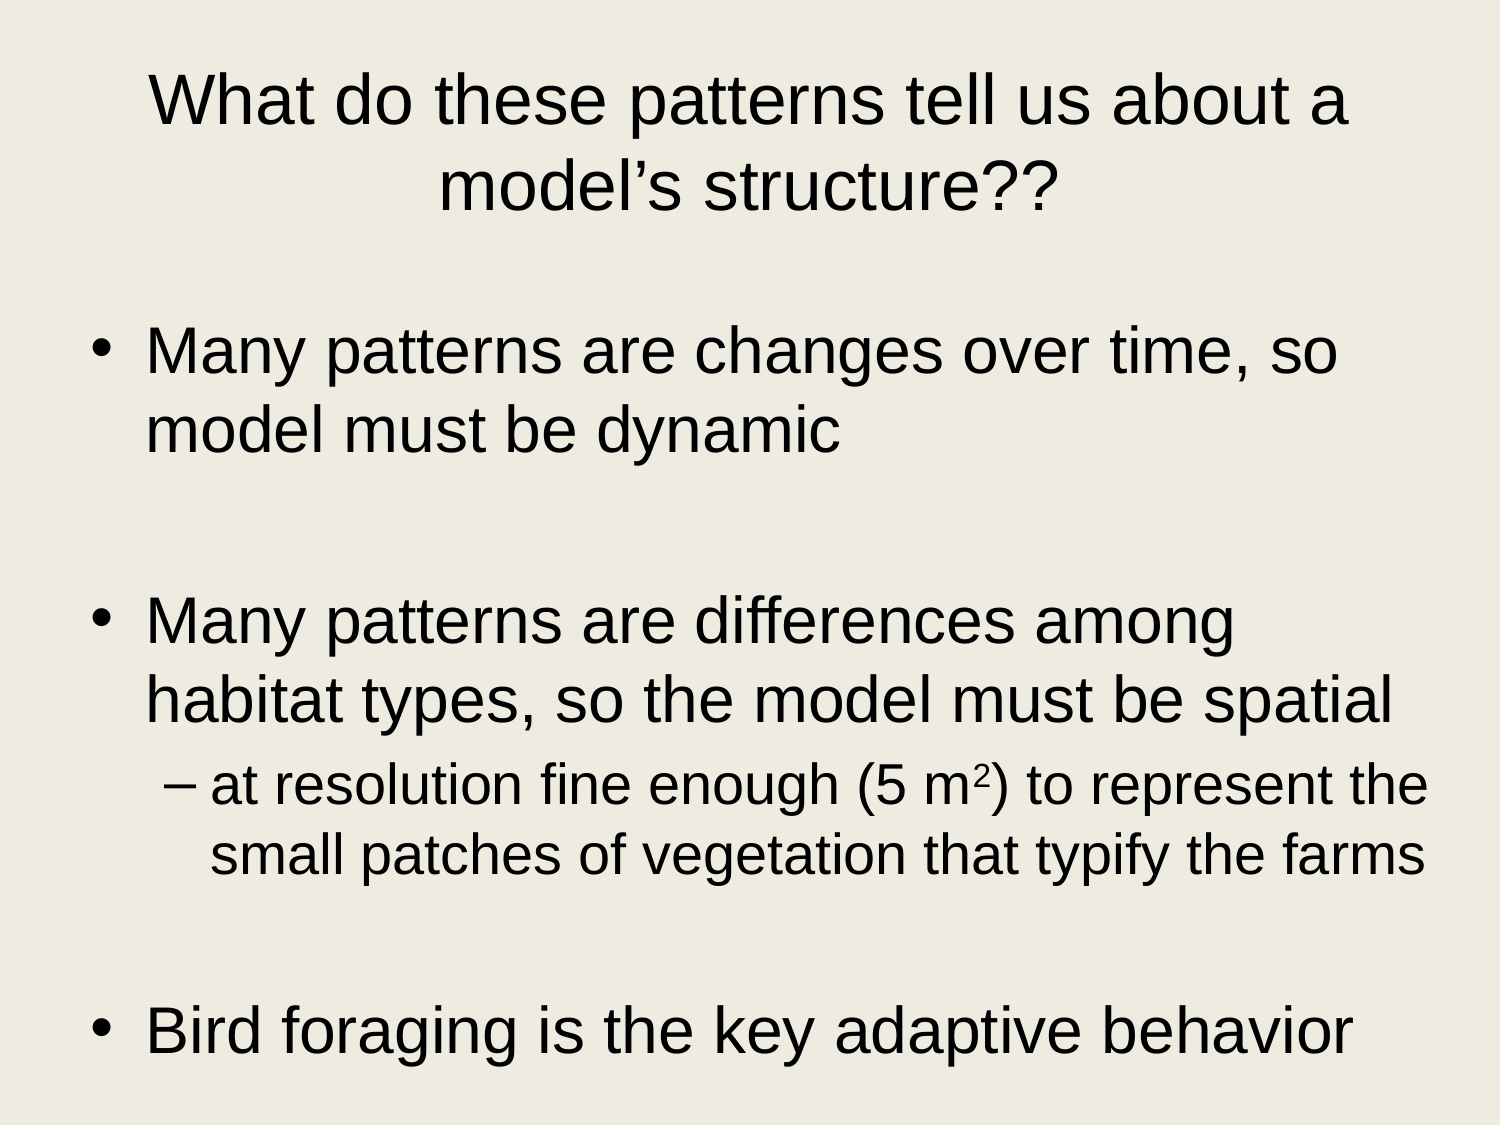

# What do these patterns tell us about a model’s structure??
Many patterns are changes over time, so model must be dynamic

Many patterns are differences among habitat types, so the model must be spatial
at resolution fine enough (5 m2) to represent the small patches of vegetation that typify the farms

Bird foraging is the key adaptive behavior